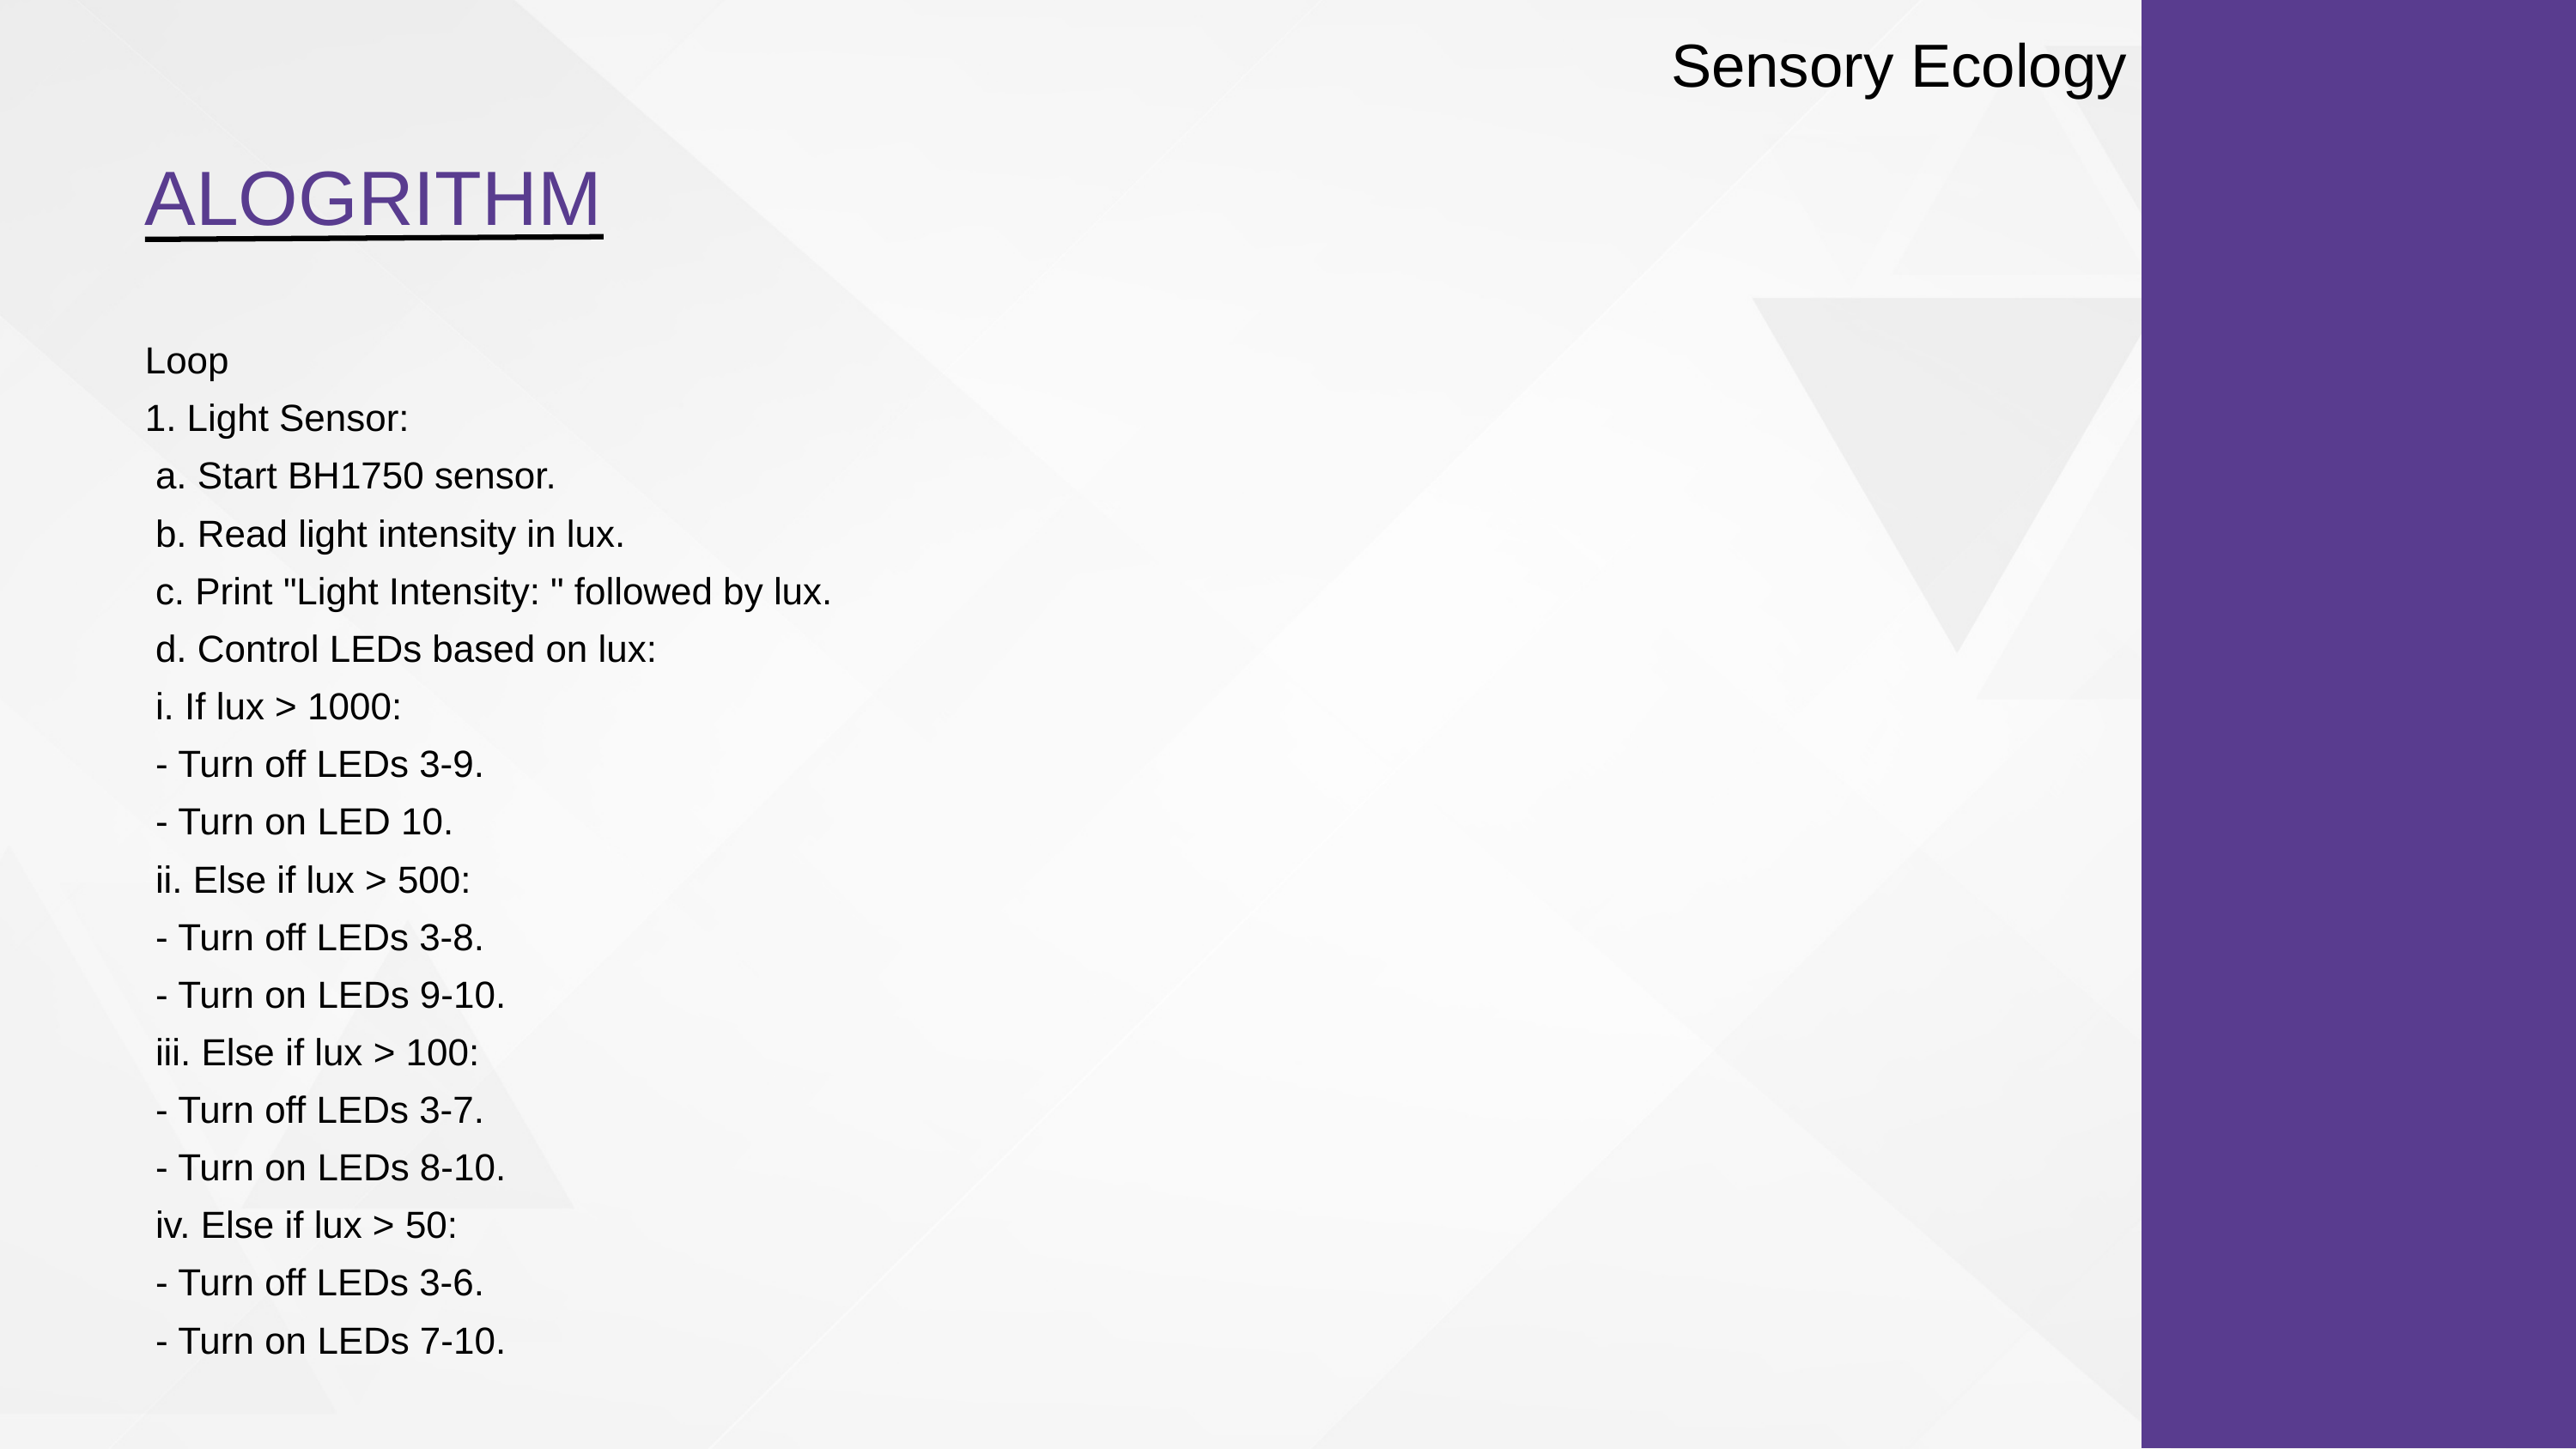

Sensory Ecology
ALOGRITHM

Loop
1. Light Sensor:
 a. Start BH1750 sensor.
 b. Read light intensity in lux.
 c. Print "Light Intensity: " followed by lux.
 d. Control LEDs based on lux:
 i. If lux > 1000:
 - Turn off LEDs 3-9.
 - Turn on LED 10.
 ii. Else if lux > 500:
 - Turn off LEDs 3-8.
 - Turn on LEDs 9-10.
 iii. Else if lux > 100:
 - Turn off LEDs 3-7.
 - Turn on LEDs 8-10.
 iv. Else if lux > 50:
 - Turn off LEDs 3-6.
 - Turn on LEDs 7-10.